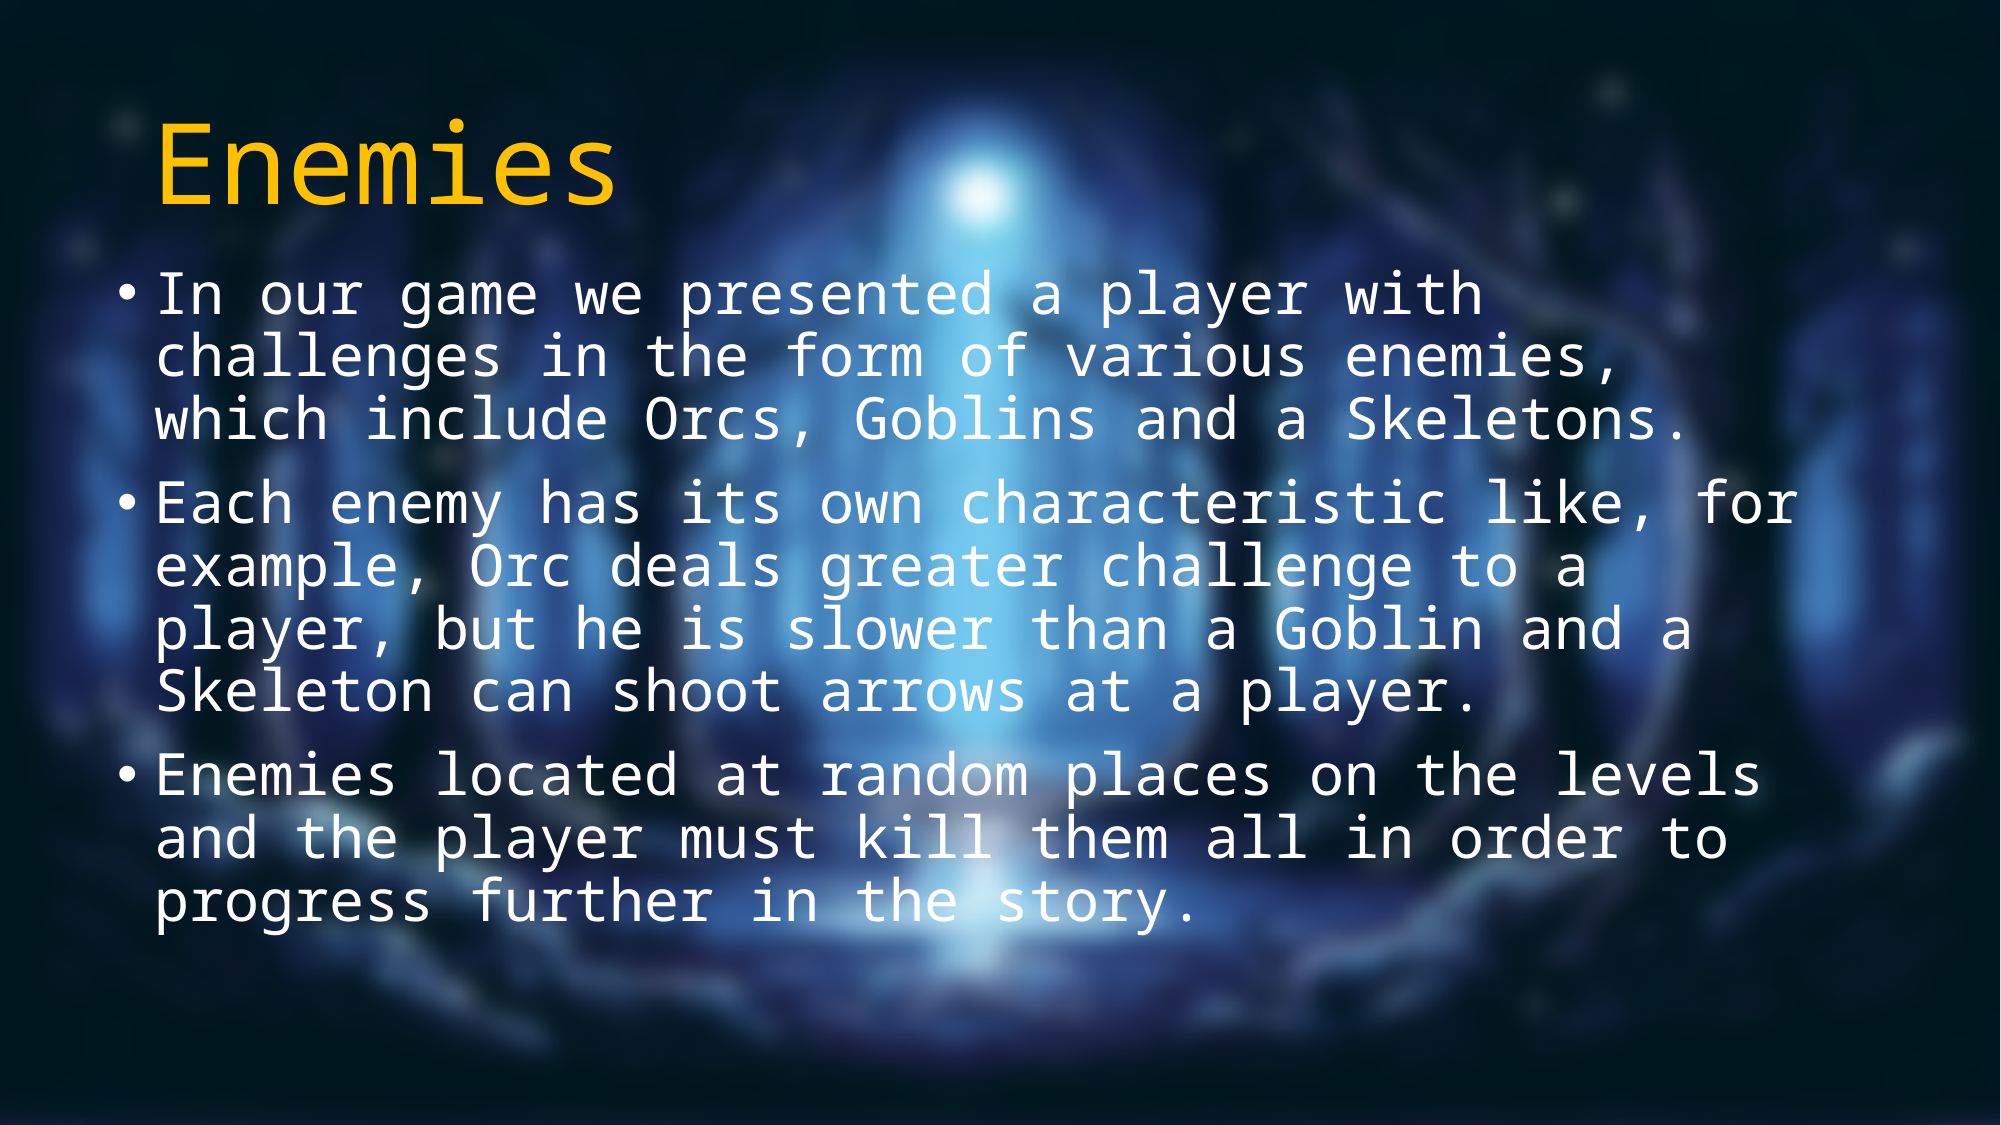

# Enemies
In our game we presented a player with challenges in the form of various enemies, which include Orcs, Goblins and a Skeletons.
Each enemy has its own characteristic like, for example, Orc deals greater challenge to a player, but he is slower than a Goblin and a Skeleton can shoot arrows at a player.
Enemies located at random places on the levels and the player must kill them all in order to progress further in the story.